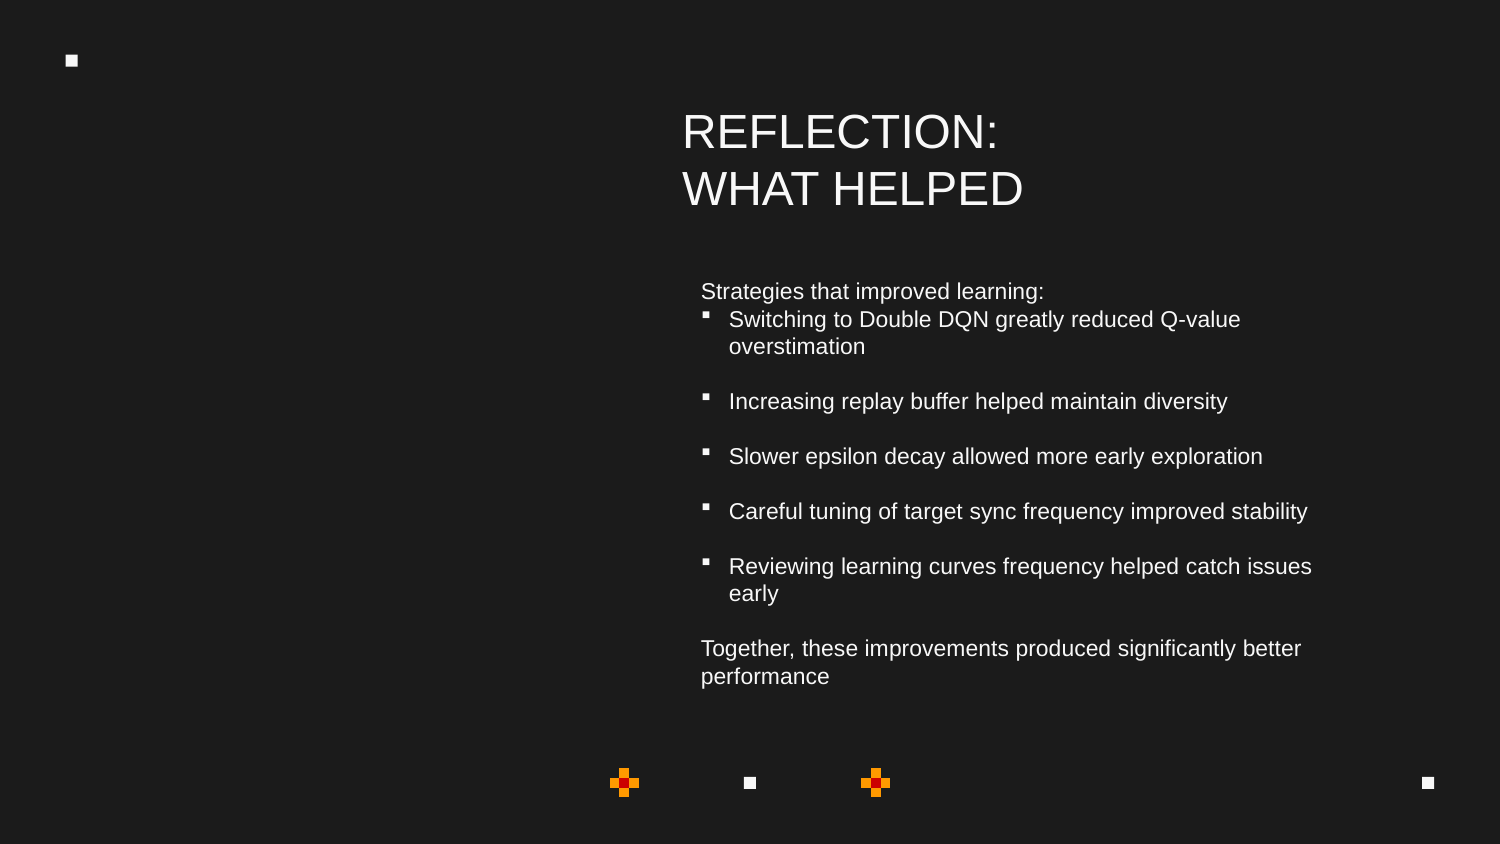

# REFLECTION: WHAT HELPED

Strategies that improved learning:
Switching to Double DQN greatly reduced Q-value overstimation

Increasing replay buffer helped maintain diversity

Slower epsilon decay allowed more early exploration

Careful tuning of target sync frequency improved stability

Reviewing learning curves frequency helped catch issues early

Together, these improvements produced significantly better performance